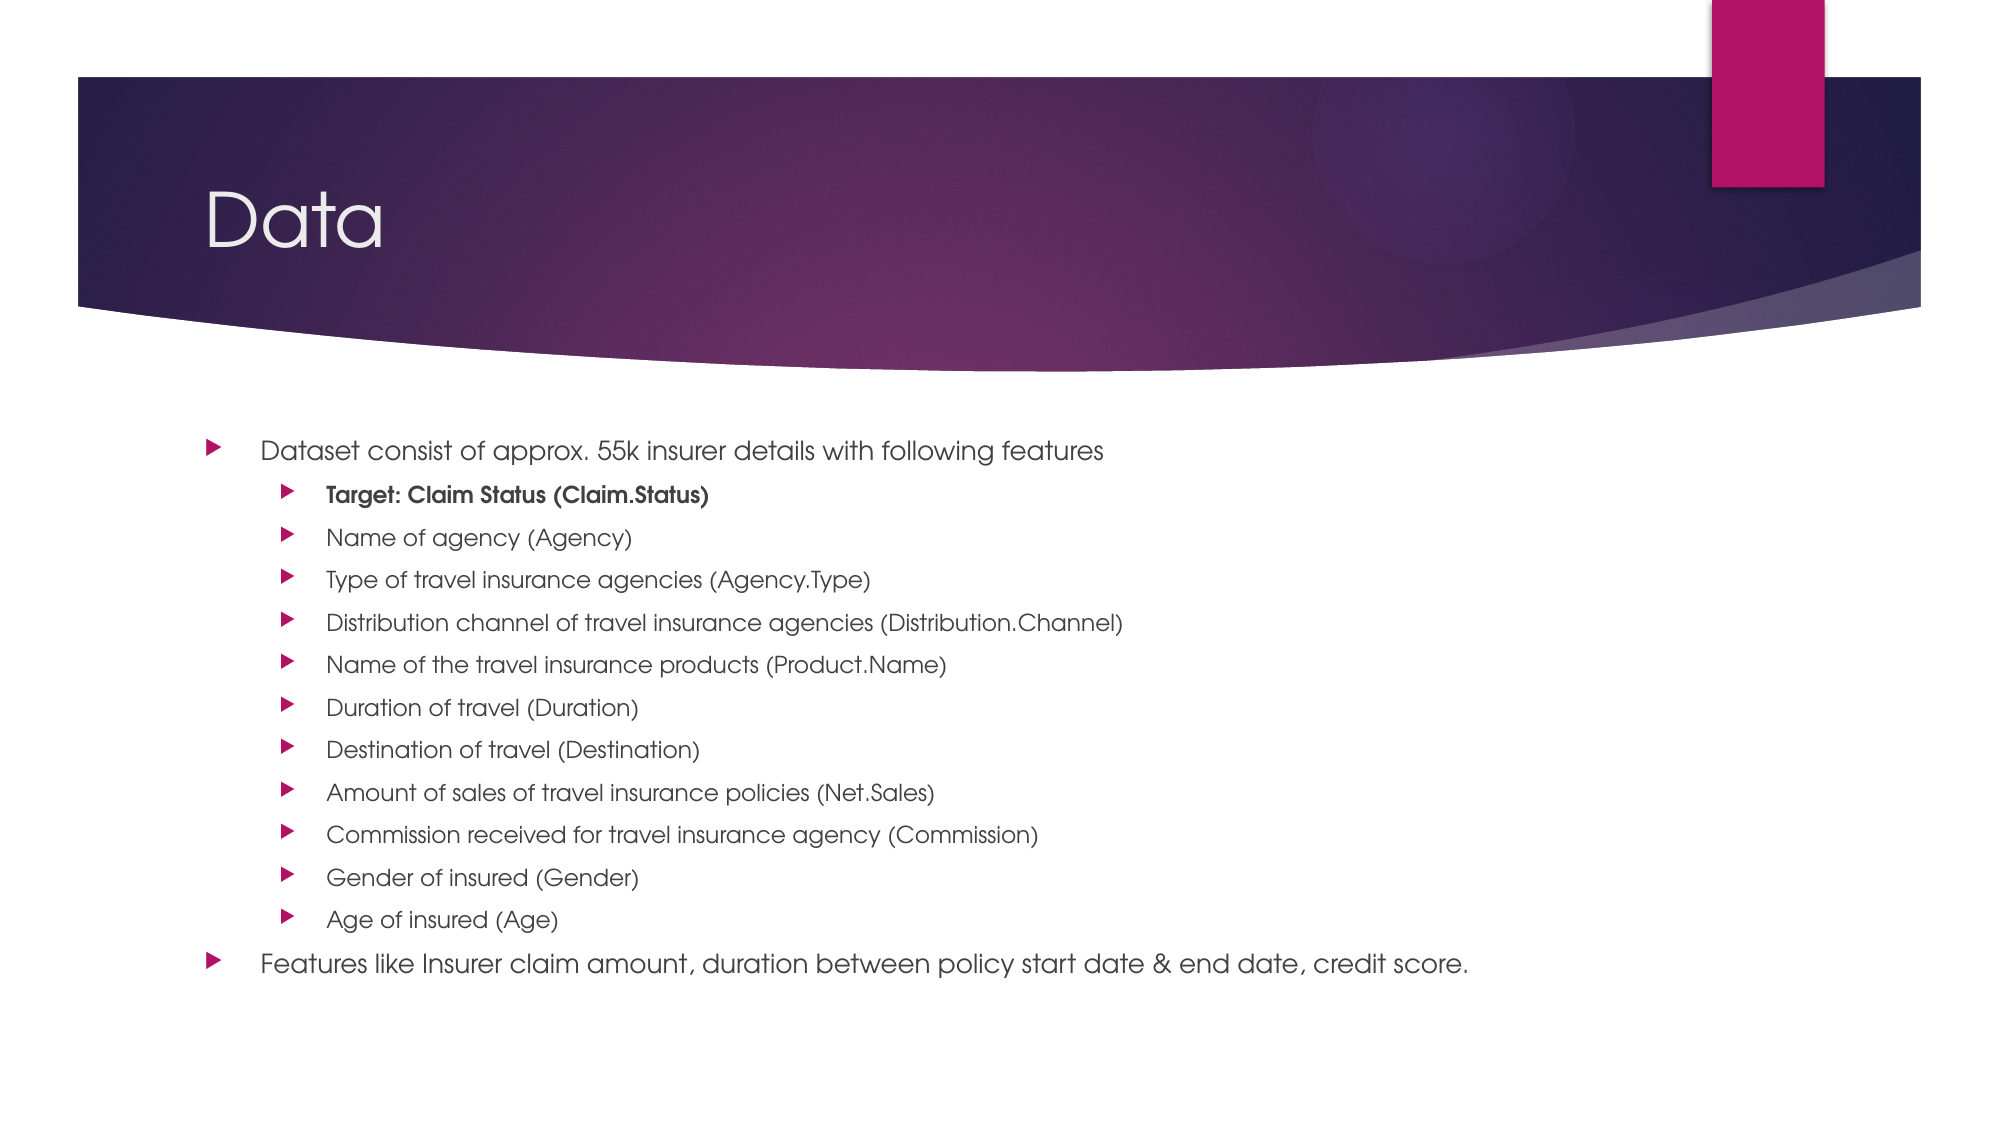

# Data
Dataset consist of approx. 55k insurer details with following features
Target: Claim Status (Claim.Status)
Name of agency (Agency)
Type of travel insurance agencies (Agency.Type)
Distribution channel of travel insurance agencies (Distribution.Channel)
Name of the travel insurance products (Product.Name)
Duration of travel (Duration)
Destination of travel (Destination)
Amount of sales of travel insurance policies (Net.Sales)
Commission received for travel insurance agency (Commission)
Gender of insured (Gender)
Age of insured (Age)
Features like Insurer claim amount, duration between policy start date & end date, credit score.